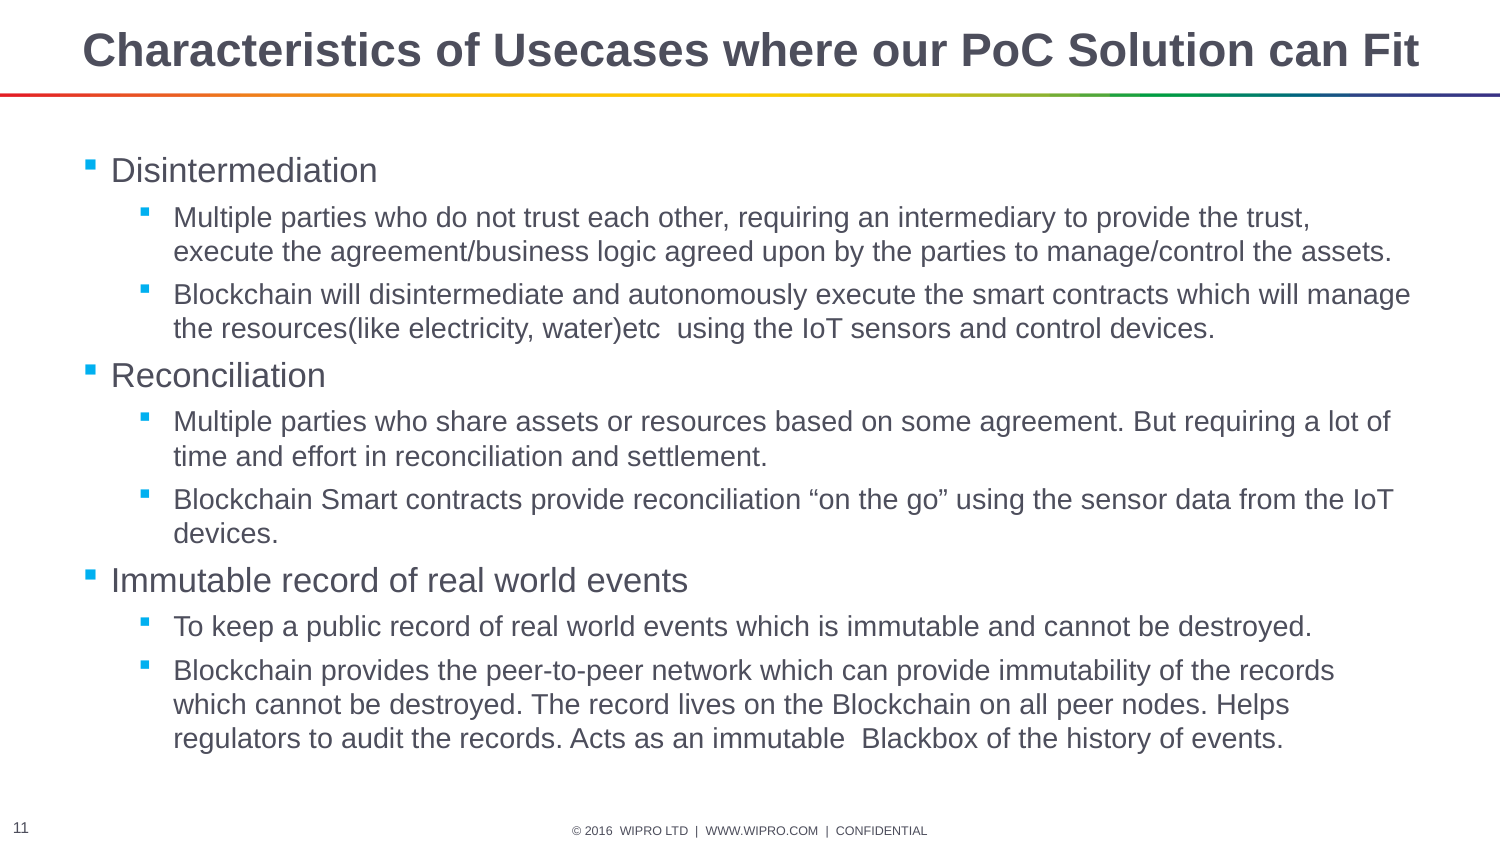

# Characteristics of Usecases where our PoC Solution can Fit
Disintermediation
Multiple parties who do not trust each other, requiring an intermediary to provide the trust, execute the agreement/business logic agreed upon by the parties to manage/control the assets.
Blockchain will disintermediate and autonomously execute the smart contracts which will manage the resources(like electricity, water)etc  using the IoT sensors and control devices.
Reconciliation
Multiple parties who share assets or resources based on some agreement. But requiring a lot of time and effort in reconciliation and settlement.
Blockchain Smart contracts provide reconciliation “on the go” using the sensor data from the IoT devices.
Immutable record of real world events
To keep a public record of real world events which is immutable and cannot be destroyed.
Blockchain provides the peer-to-peer network which can provide immutability of the records which cannot be destroyed. The record lives on the Blockchain on all peer nodes. Helps regulators to audit the records. Acts as an immutable  Blackbox of the history of events.